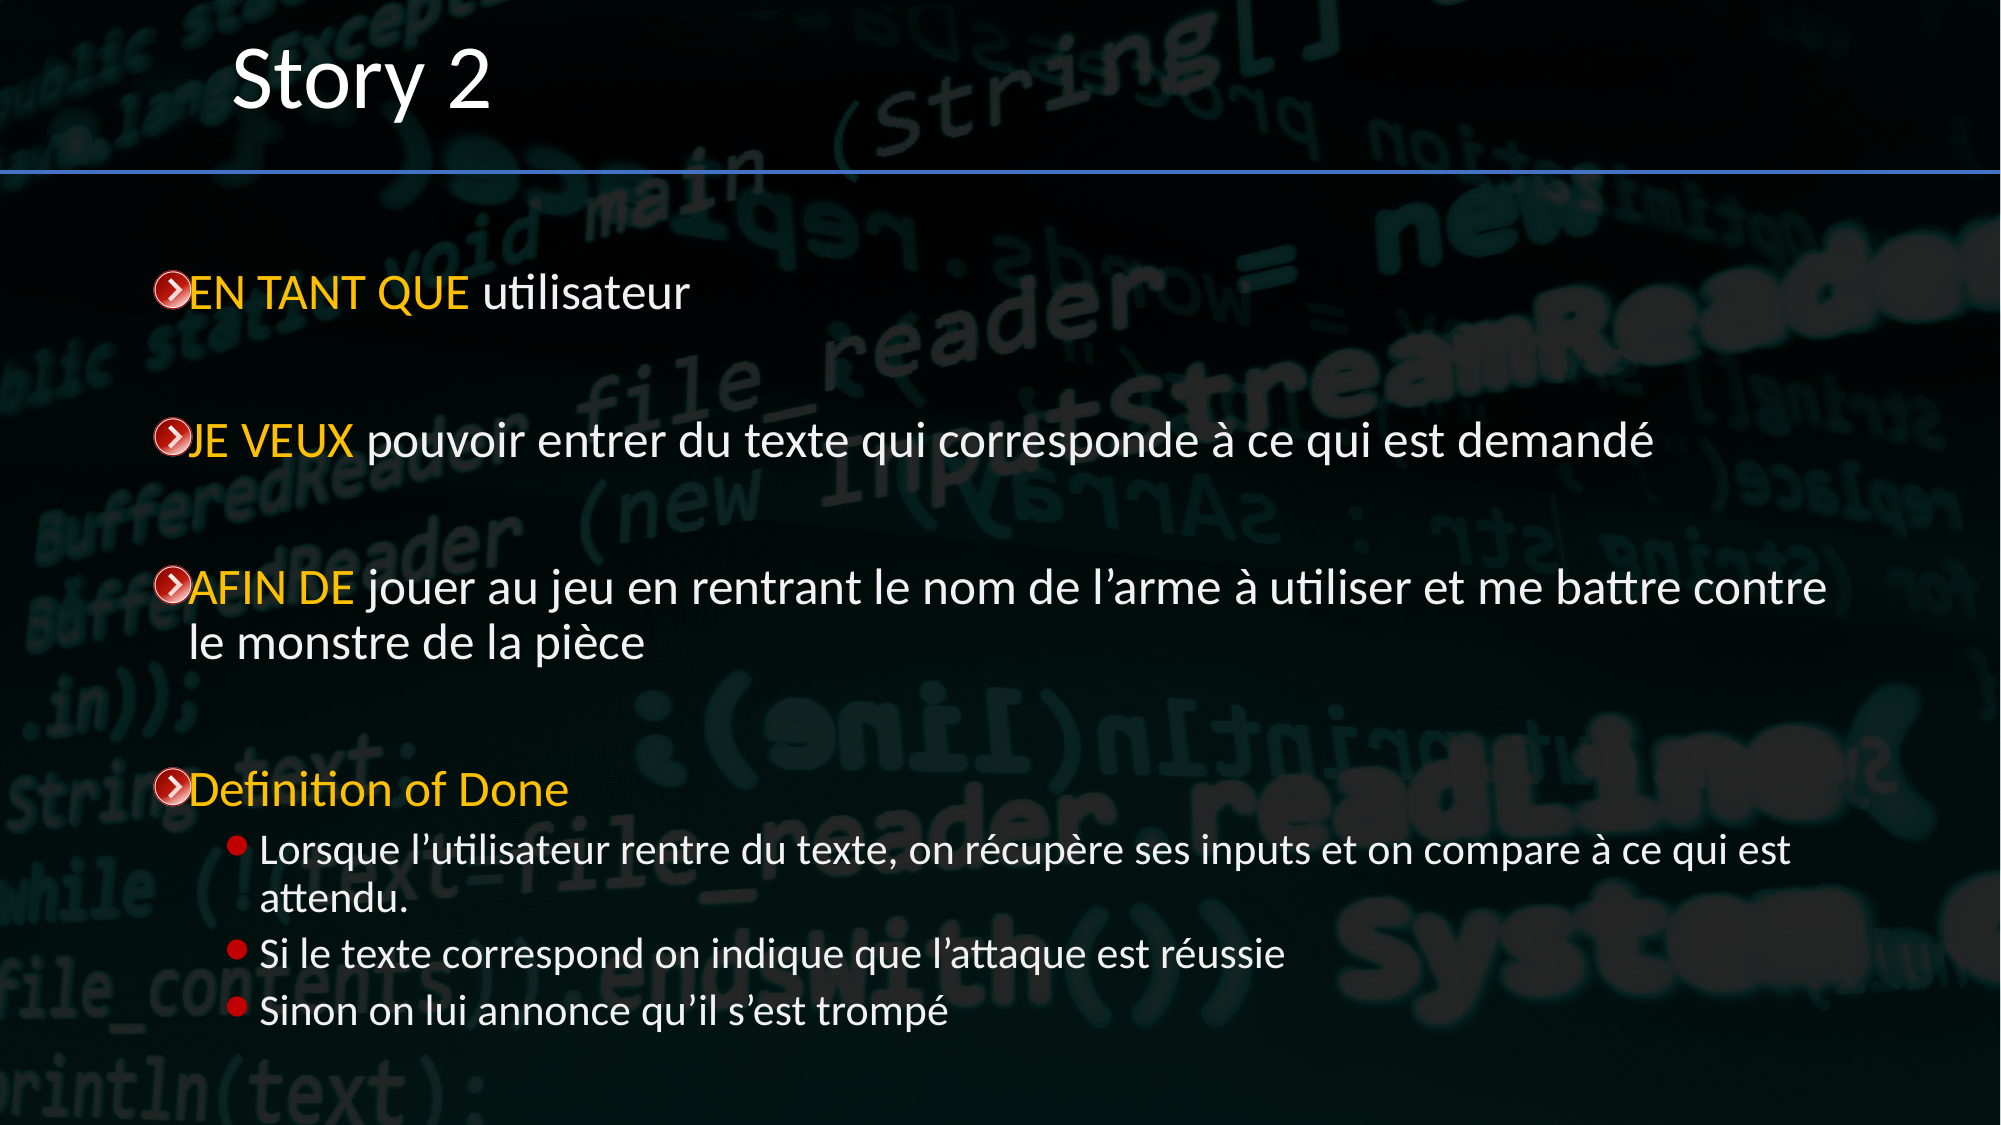

# Story 2
EN TANT QUE utilisateur

JE VEUX pouvoir entrer du texte qui corresponde à ce qui est demandé

AFIN DE jouer au jeu en rentrant le nom de l’arme à utiliser et me battre contre le monstre de la pièce

Definition of Done
Lorsque l’utilisateur rentre du texte, on récupère ses inputs et on compare à ce qui est attendu.
Si le texte correspond on indique que l’attaque est réussie
Sinon on lui annonce qu’il s’est trompé